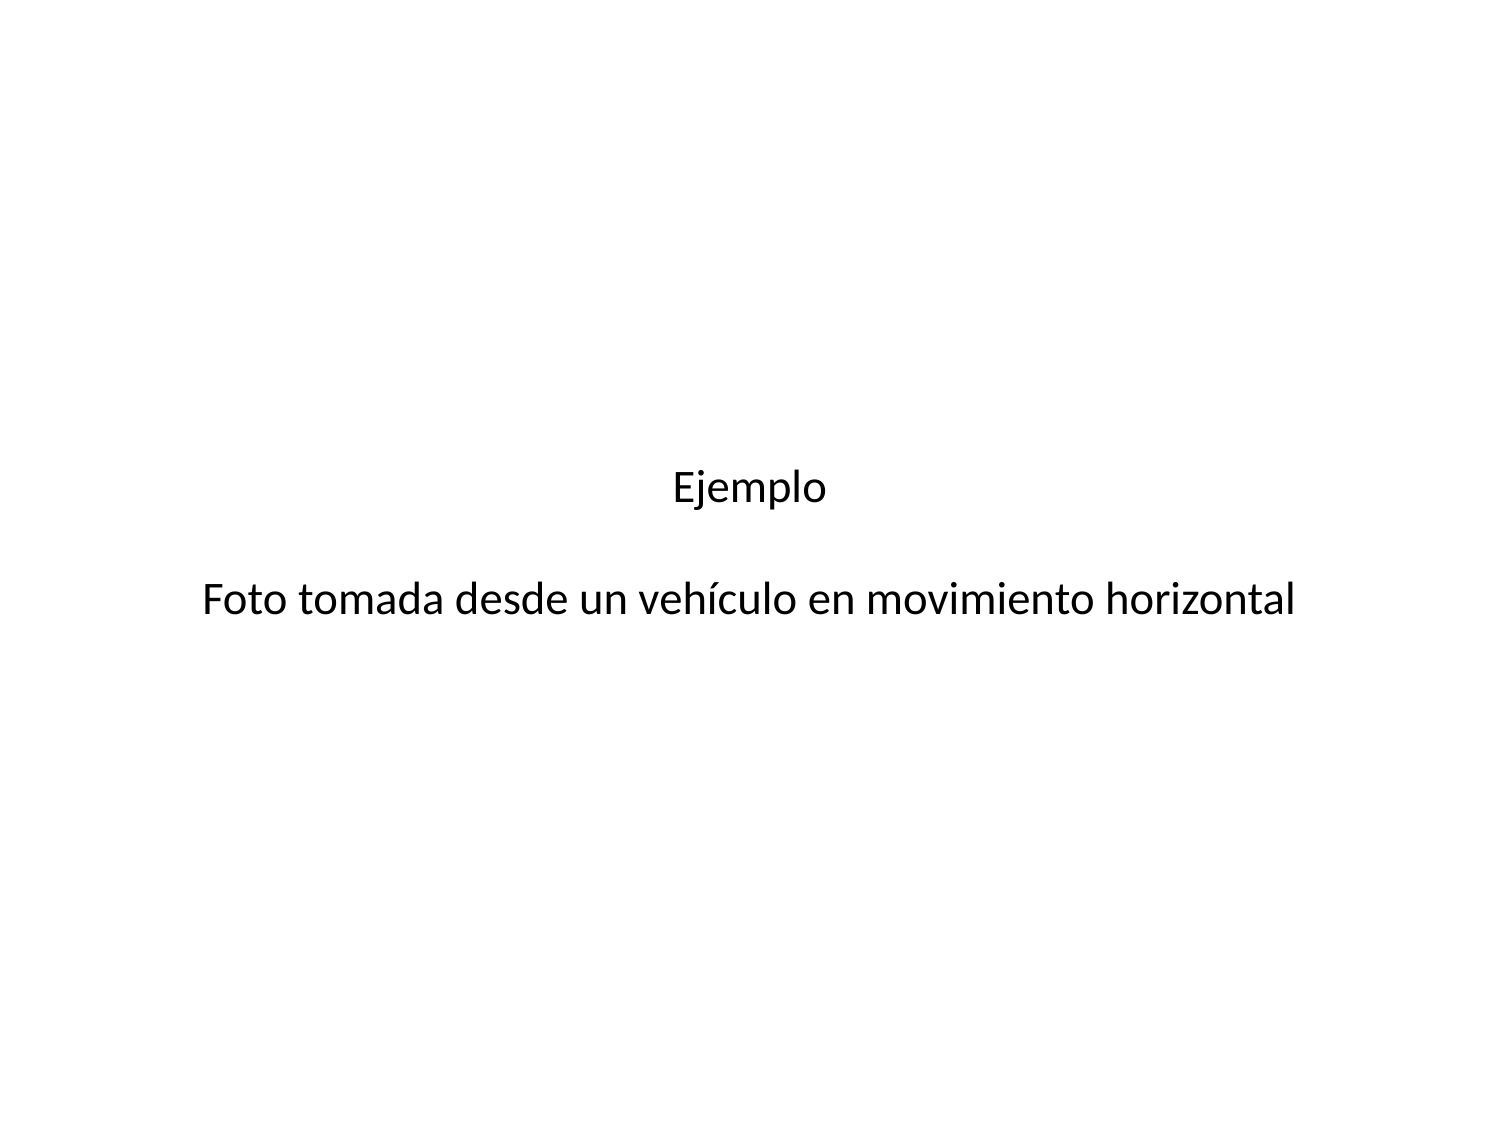

# Ejemplo Foto tomada desde un vehículo en movimiento horizontal